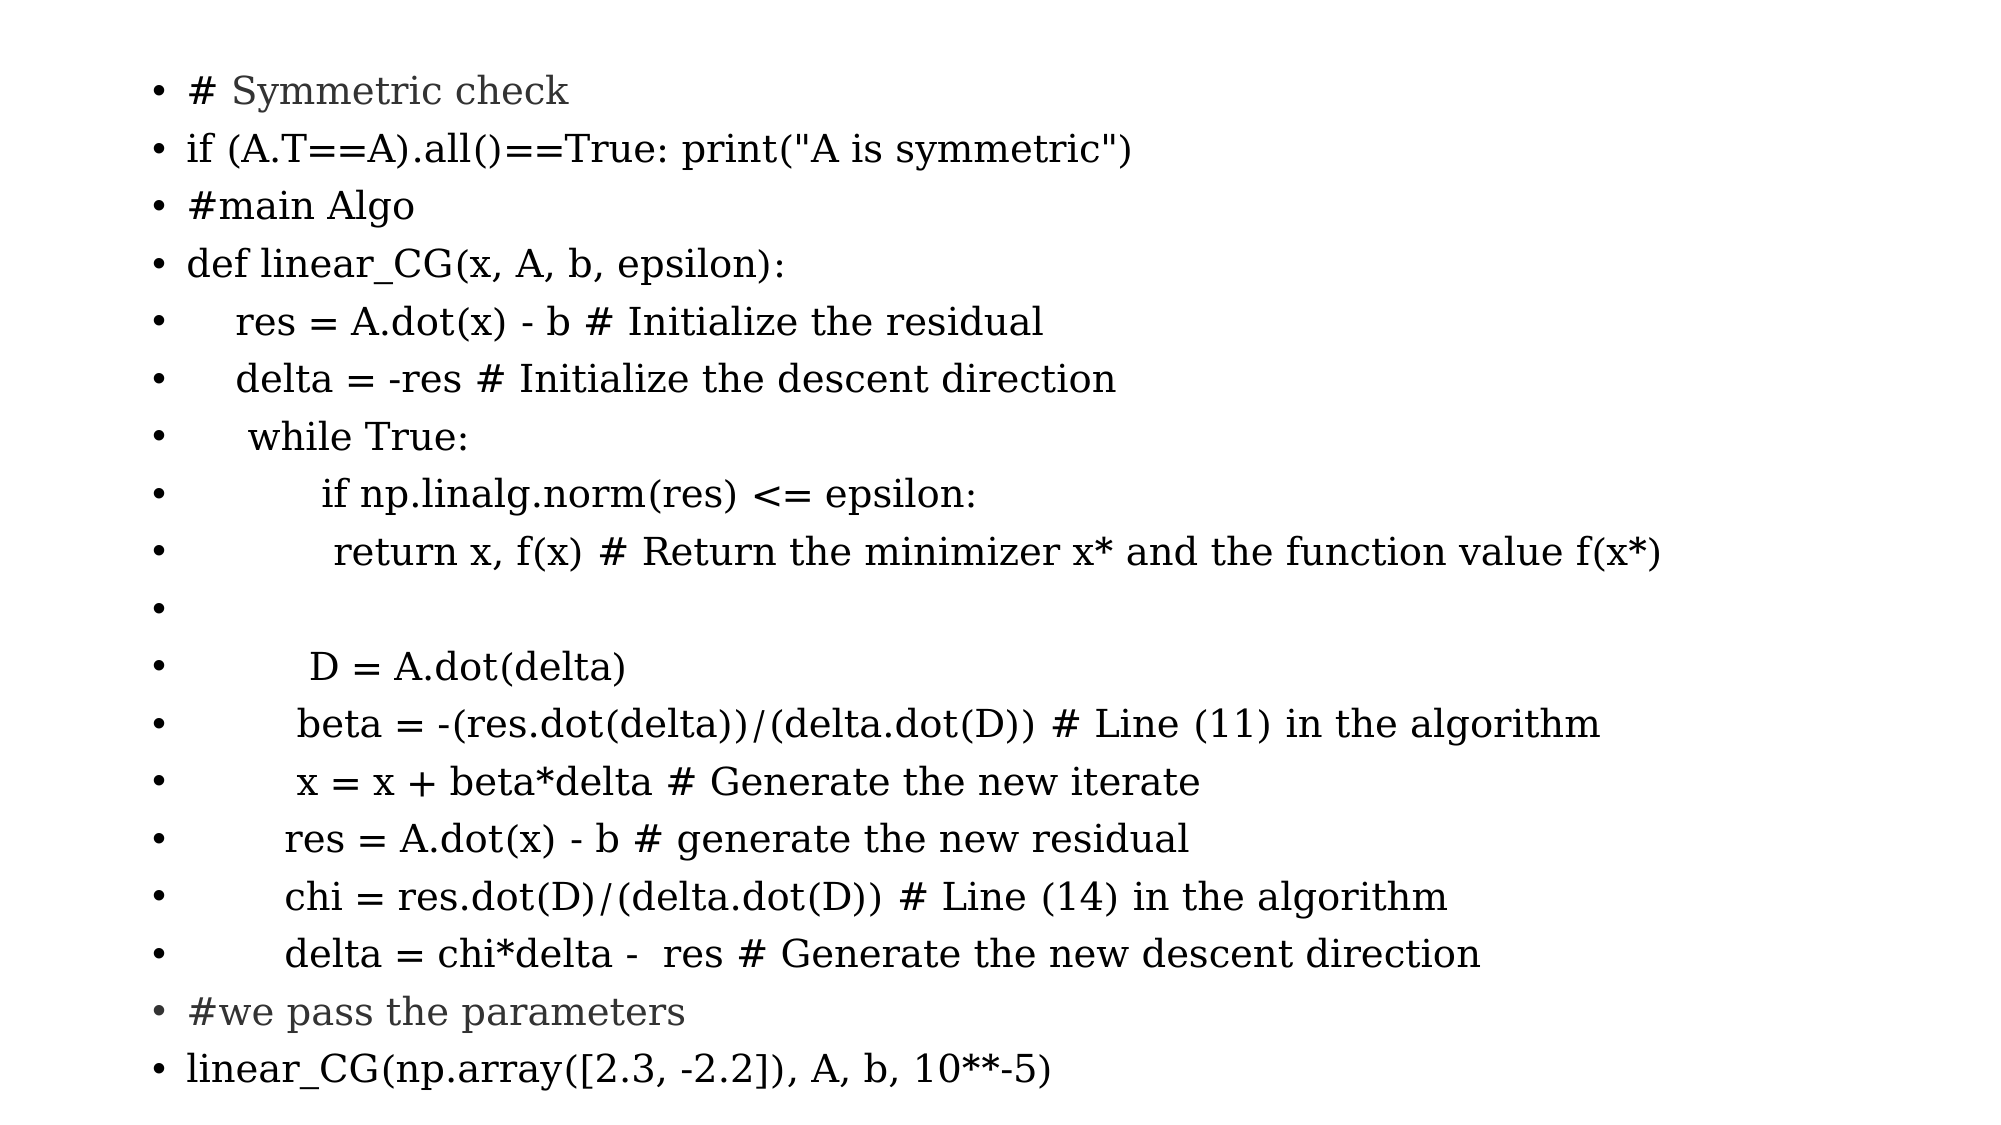

# Symmetric check
if (A.T==A).all()==True: print("A is symmetric")
#main Algo
def linear_CG(x, A, b, epsilon):
    res = A.dot(x) - b # Initialize the residual
    delta = -res # Initialize the descent direction
     while True:
           if np.linalg.norm(res) <= epsilon:
            return x, f(x) # Return the minimizer x* and the function value f(x*)

          D = A.dot(delta)
         beta = -(res.dot(delta))/(delta.dot(D)) # Line (11) in the algorithm
         x = x + beta*delta # Generate the new iterate
        res = A.dot(x) - b # generate the new residual
        chi = res.dot(D)/(delta.dot(D)) # Line (14) in the algorithm
        delta = chi*delta -  res # Generate the new descent direction
#we pass the parameters
linear_CG(np.array([2.3, -2.2]), A, b, 10**-5)